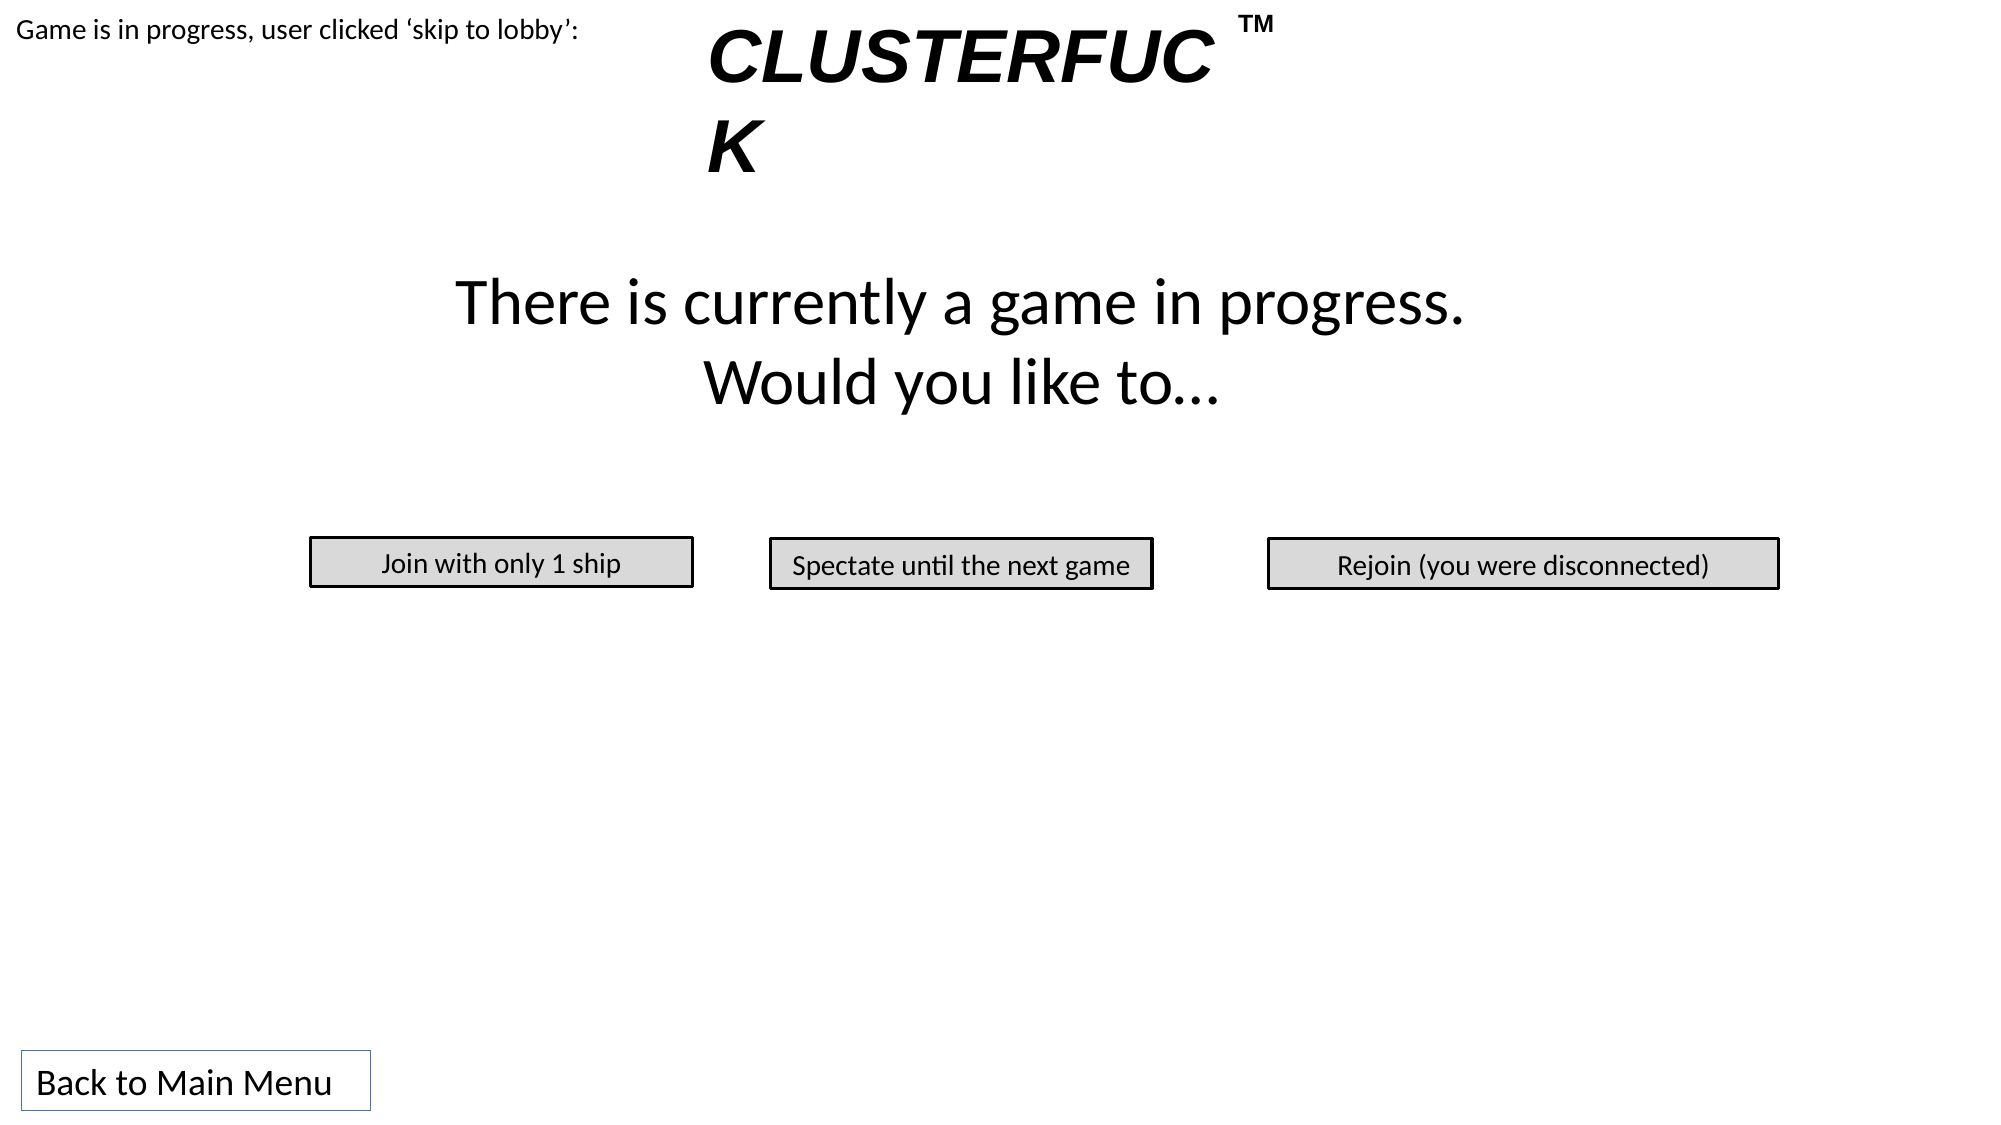

CLUSTERFUCK
TM
Game is in progress, user clicked ‘skip to lobby’:
There is currently a game in progress. Would you like to…
Join with only 1 ship
Rejoin (you were disconnected)
Spectate until the next game
Back to Main Menu